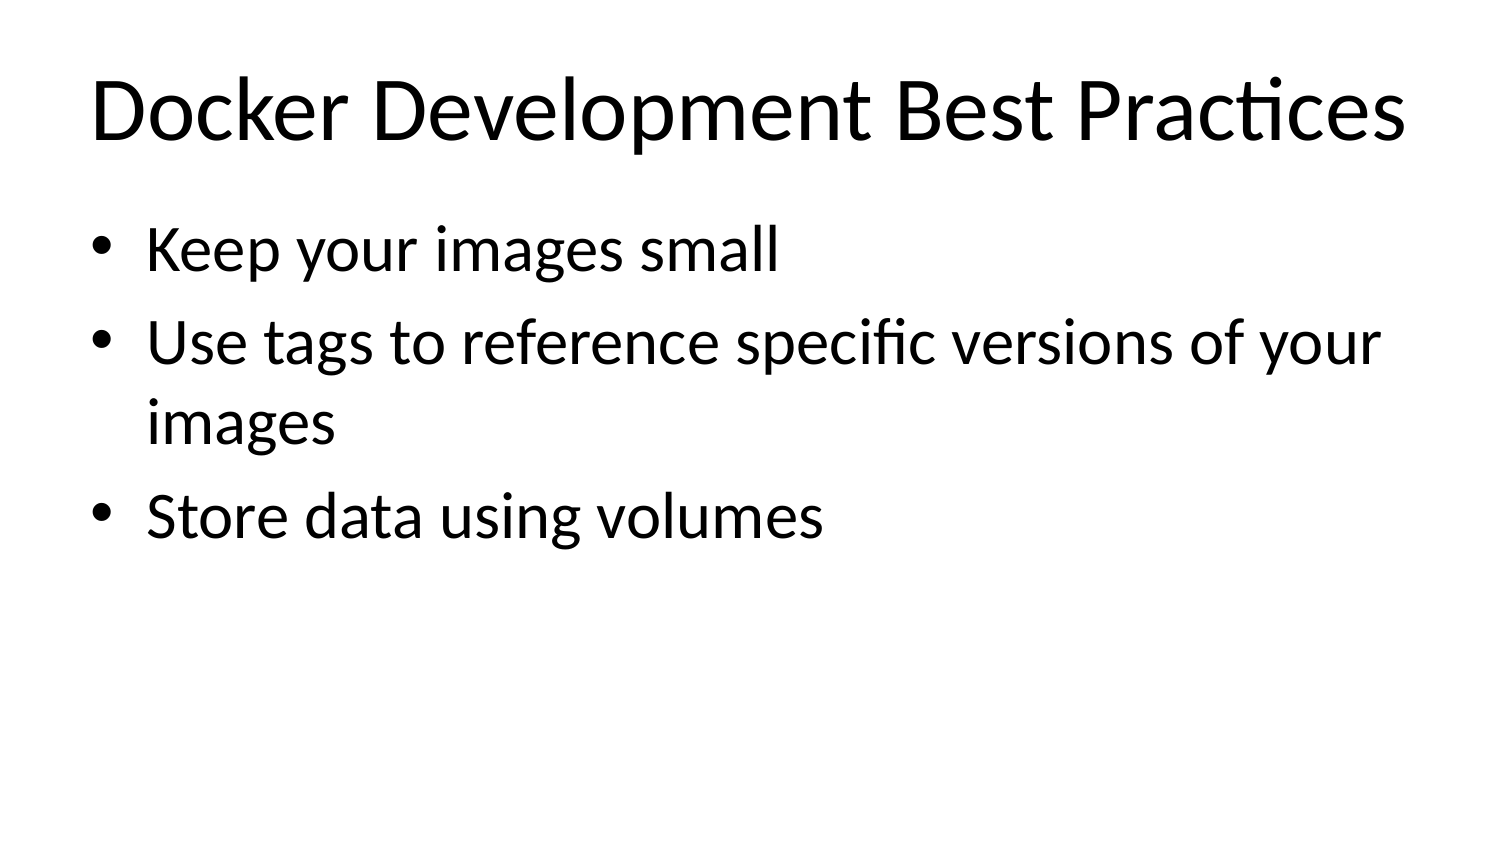

# Docker Development Best Practices
Keep your images small
Use tags to reference specific versions of your images
Store data using volumes